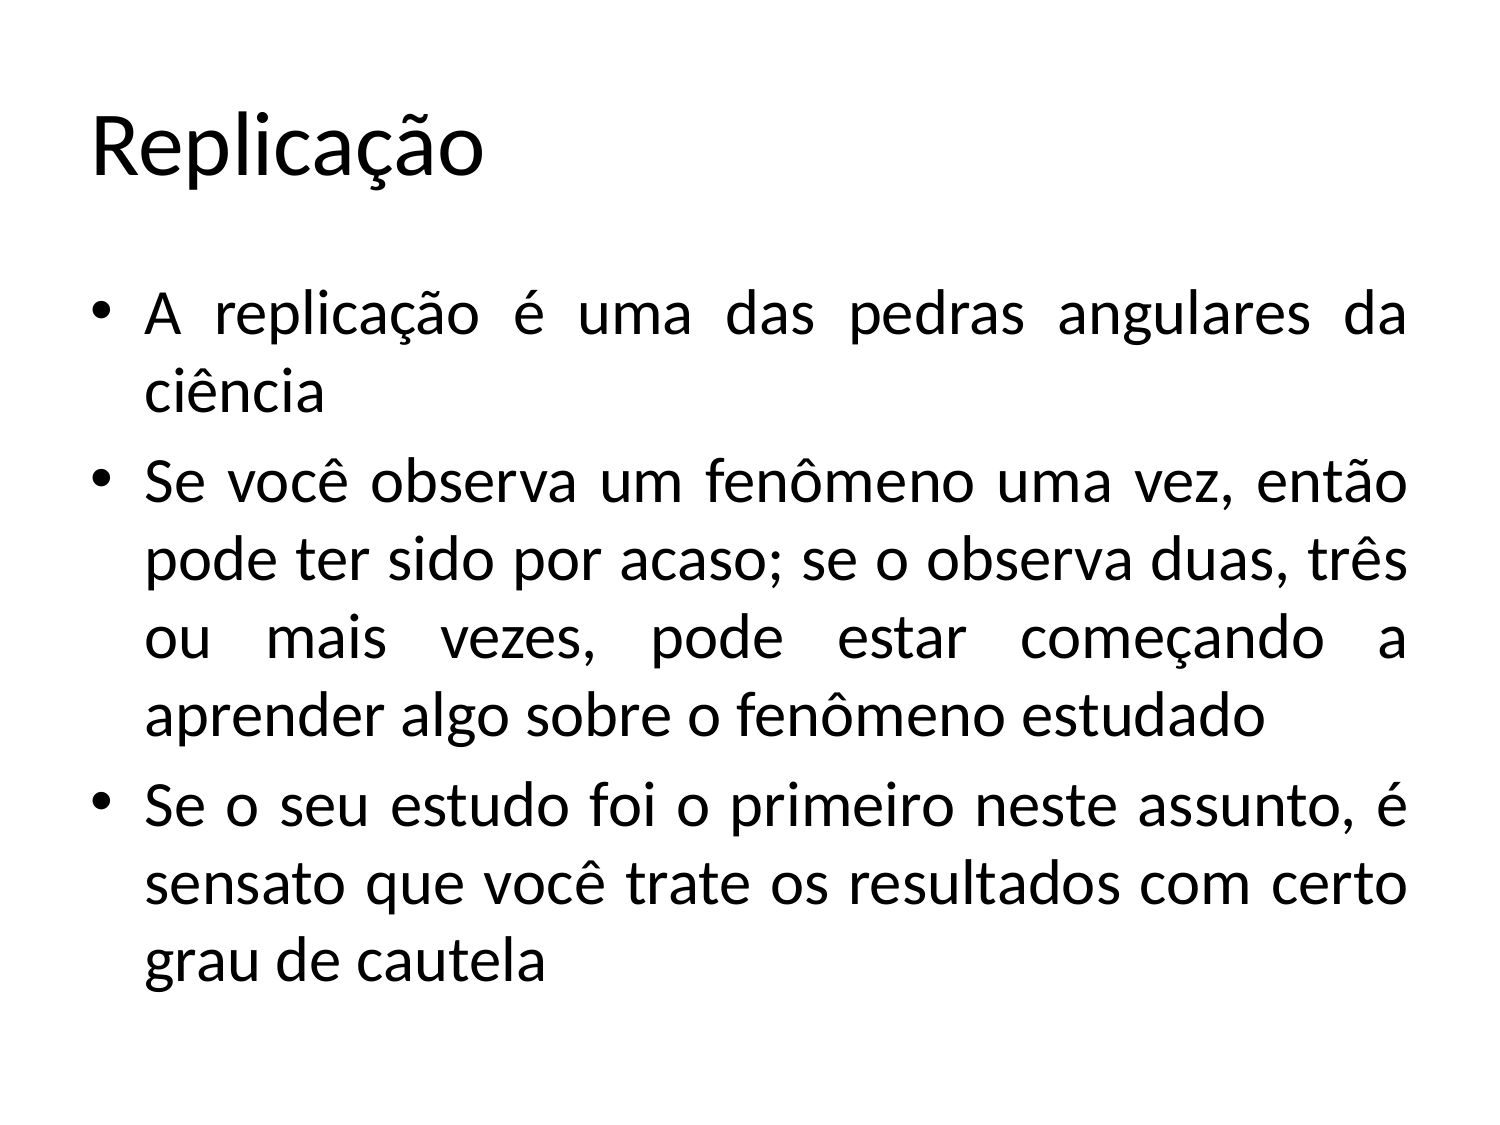

# Replicação
A replicação é uma das pedras angulares da ciência
Se você observa um fenômeno uma vez, então pode ter sido por acaso; se o observa duas, três ou mais vezes, pode estar começando a aprender algo sobre o fenômeno estudado
Se o seu estudo foi o primeiro neste assunto, é sensato que você trate os resultados com certo grau de cautela